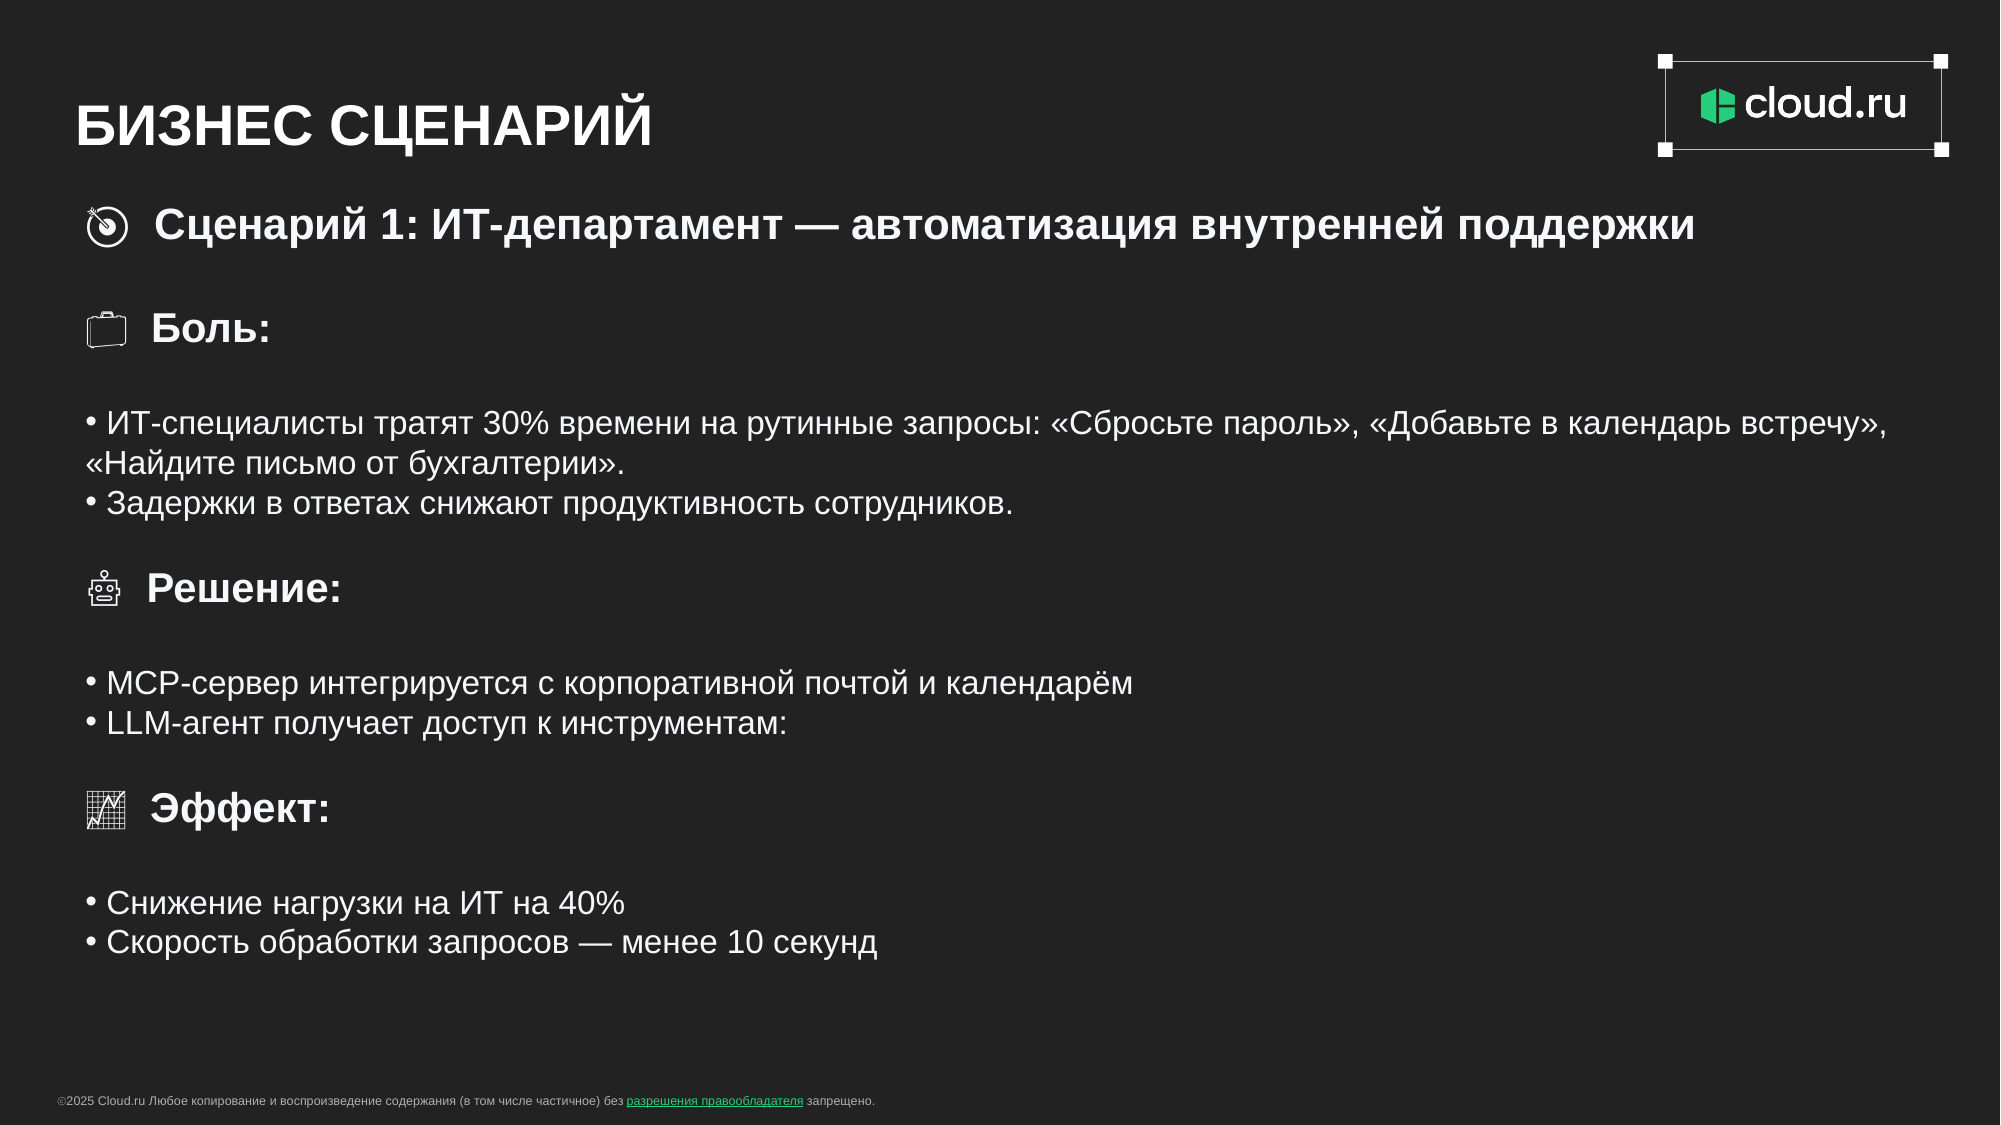

БИЗНЕС СЦЕНАРИЙ
🎯  Сценарий 1: ИТ-департамент — автоматизация внутренней поддержки

💼  Боль:

 ИТ-специалисты тратят 30% времени на рутинные запросы: «Сбросьте пароль», «Добавьте в календарь встречу», «Найдите письмо от бухгалтерии».
 Задержки в ответах снижают продуктивность сотрудников.

🤖  Решение:

 MCP-сервер интегрируется с корпоративной почтой и календарём
 LLM-агент получает доступ к инструментам:

📈  Эффект:

 Снижение нагрузки на ИТ на 40%
 Скорость обработки запросов — менее 10 секунд